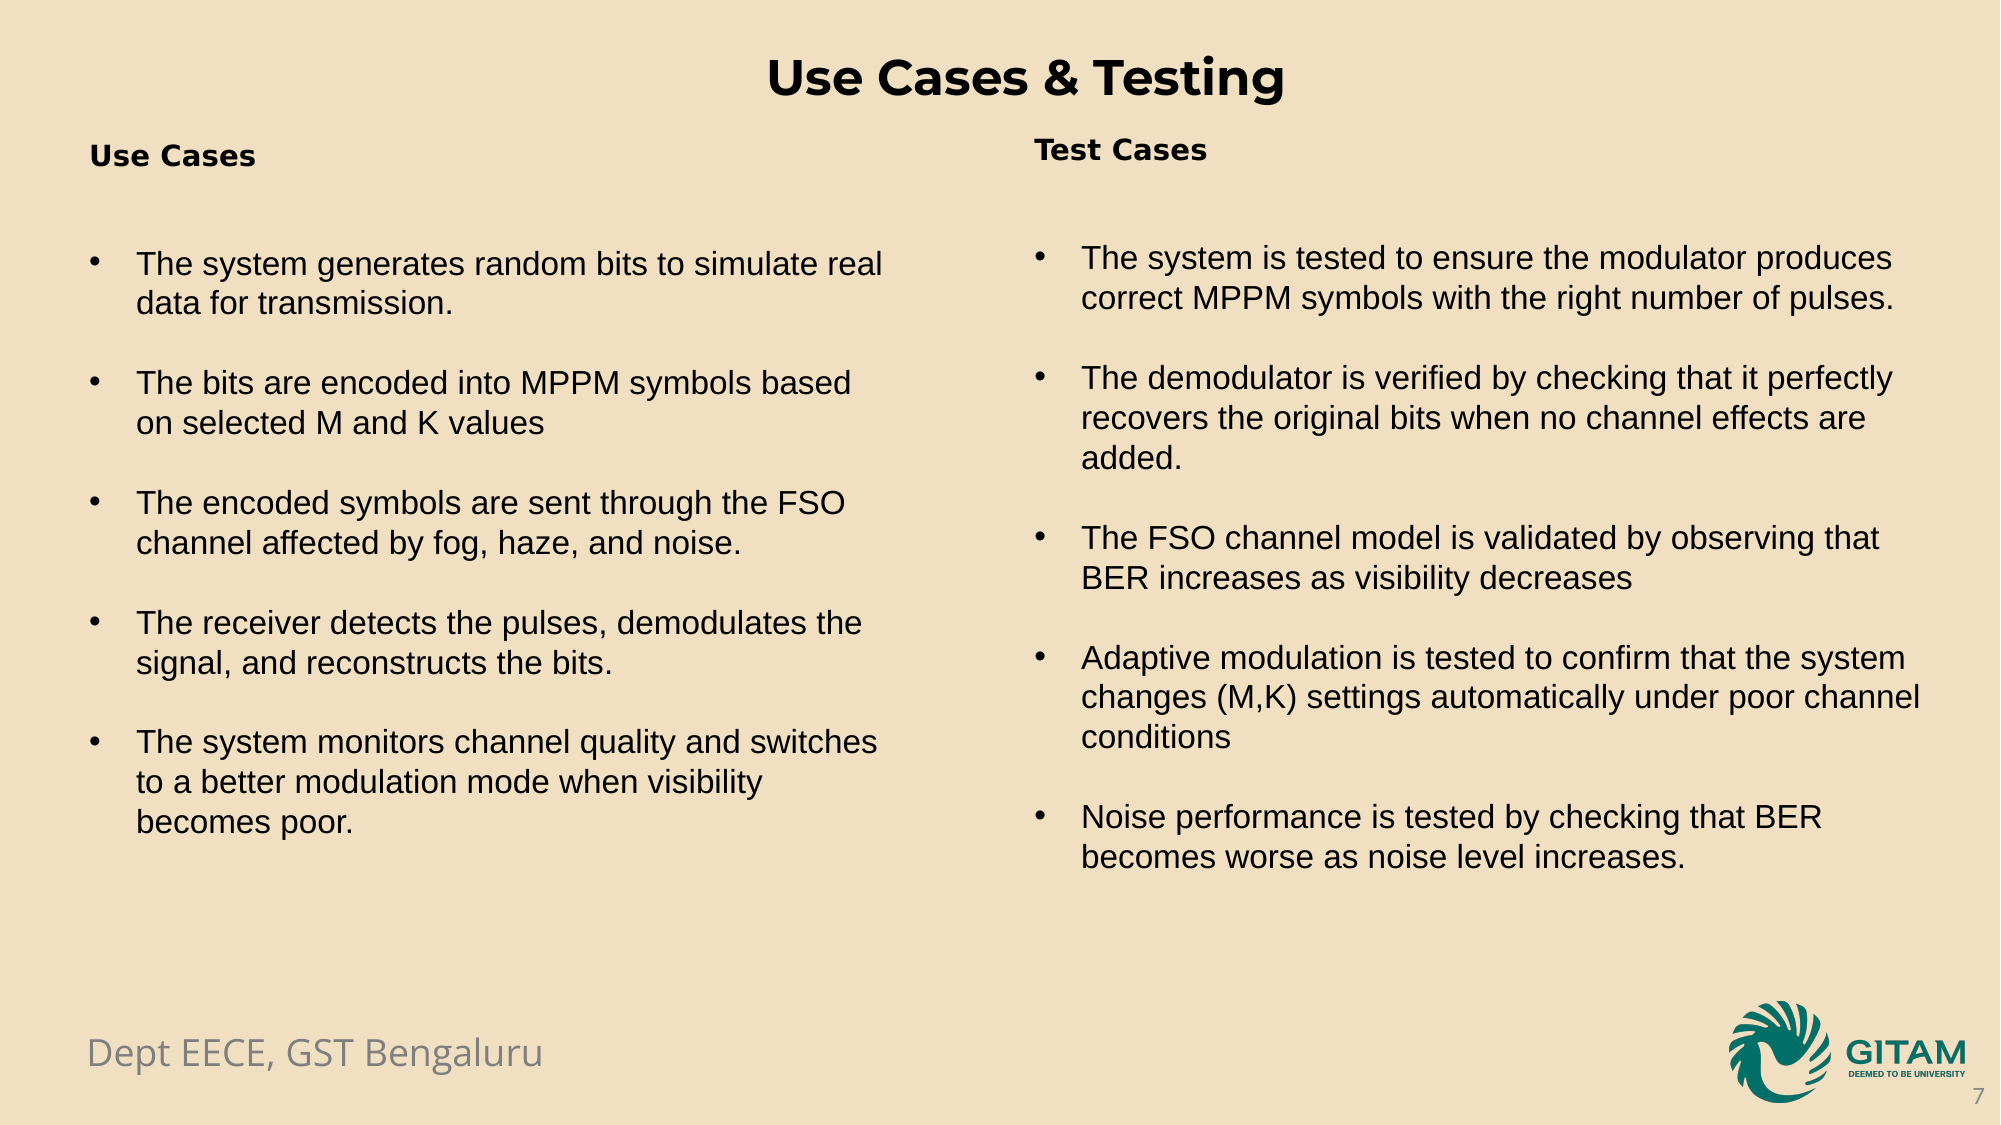

Use Cases & Testing
Test Cases

The system is tested to ensure the modulator produces correct MPPM symbols with the right number of pulses.

The demodulator is verified by checking that it perfectly recovers the original bits when no channel effects are added.

The FSO channel model is validated by observing that BER increases as visibility decreases

Adaptive modulation is tested to confirm that the system changes (M,K) settings automatically under poor channel conditions

Noise performance is tested by checking that BER becomes worse as noise level increases.
Use Cases

The system generates random bits to simulate real data for transmission.

The bits are encoded into MPPM symbols based on selected M and K values

The encoded symbols are sent through the FSO channel affected by fog, haze, and noise.

The receiver detects the pulses, demodulates the signal, and reconstructs the bits.

The system monitors channel quality and switches to a better modulation mode when visibility becomes poor.

7